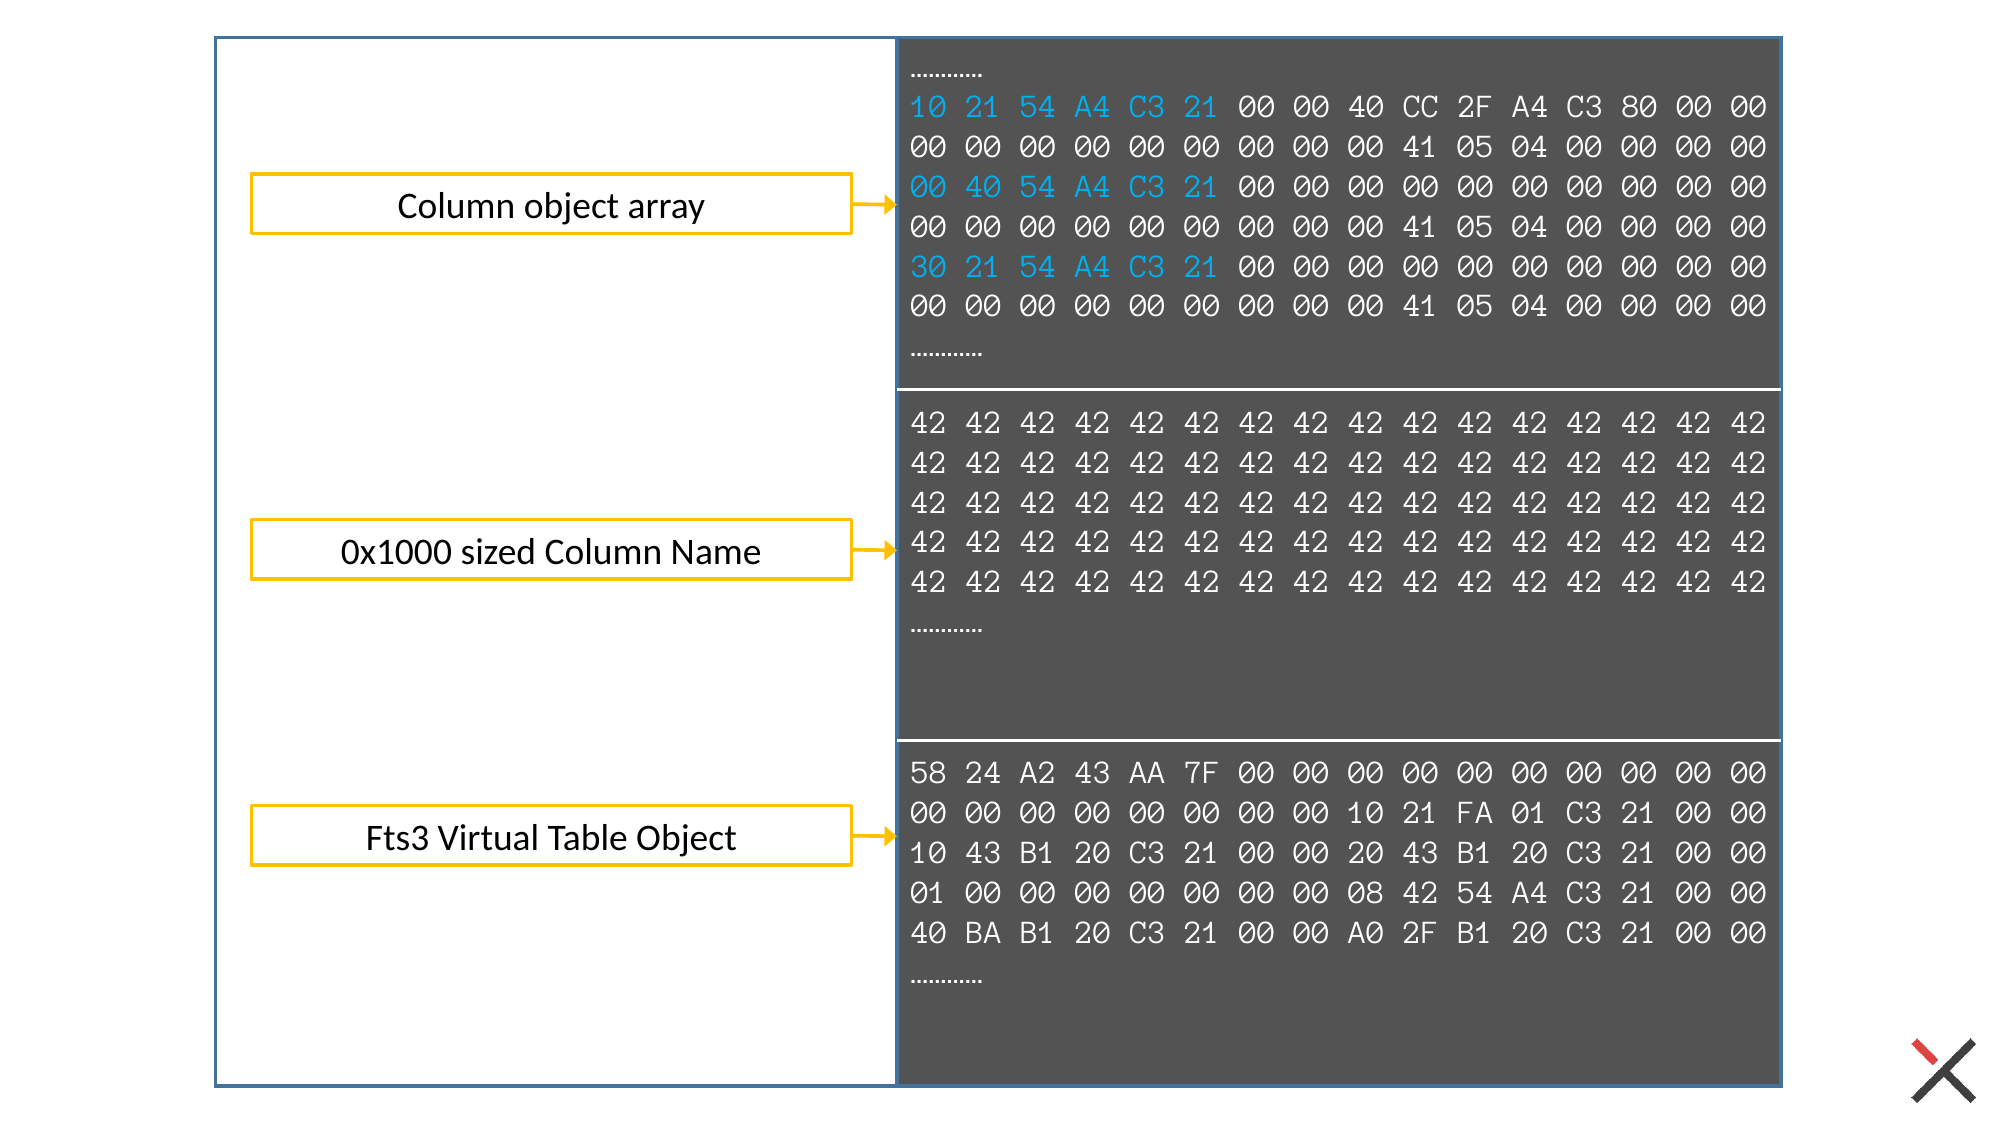

…………
10 21 54 A4 C3 21 00 00 40 CC 2F A4 C3 80 00 00
00 00 00 00 00 00 00 00 00 41 05 04 00 00 00 00
00 40 54 A4 C3 21 00 00 00 00 00 00 00 00 00 00
00 00 00 00 00 00 00 00 00 41 05 04 00 00 00 00
30 21 54 A4 C3 21 00 00 00 00 00 00 00 00 00 00
00 00 00 00 00 00 00 00 00 41 05 04 00 00 00 00
…………

Column object array
42 42 42 42 42 42 42 42 42 42 42 42 42 42 42 42
42 42 42 42 42 42 42 42 42 42 42 42 42 42 42 42
42 42 42 42 42 42 42 42 42 42 42 42 42 42 42 42
42 42 42 42 42 42 42 42 42 42 42 42 42 42 42 42
42 42 42 42 42 42 42 42 42 42 42 42 42 42 42 42
…………
0x1000 sized Column Name
58 24 A2 43 AA 7F 00 00 00 00 00 00 00 00 00 00
00 00 00 00 00 00 00 00 10 21 FA 01 C3 21 00 00
10 43 B1 20 C3 21 00 00 20 43 B1 20 C3 21 00 00
01 00 00 00 00 00 00 00 08 42 54 A4 C3 21 00 00
40 BA B1 20 C3 21 00 00 A0 2F B1 20 C3 21 00 00
…………
Fts3 Virtual Table Object